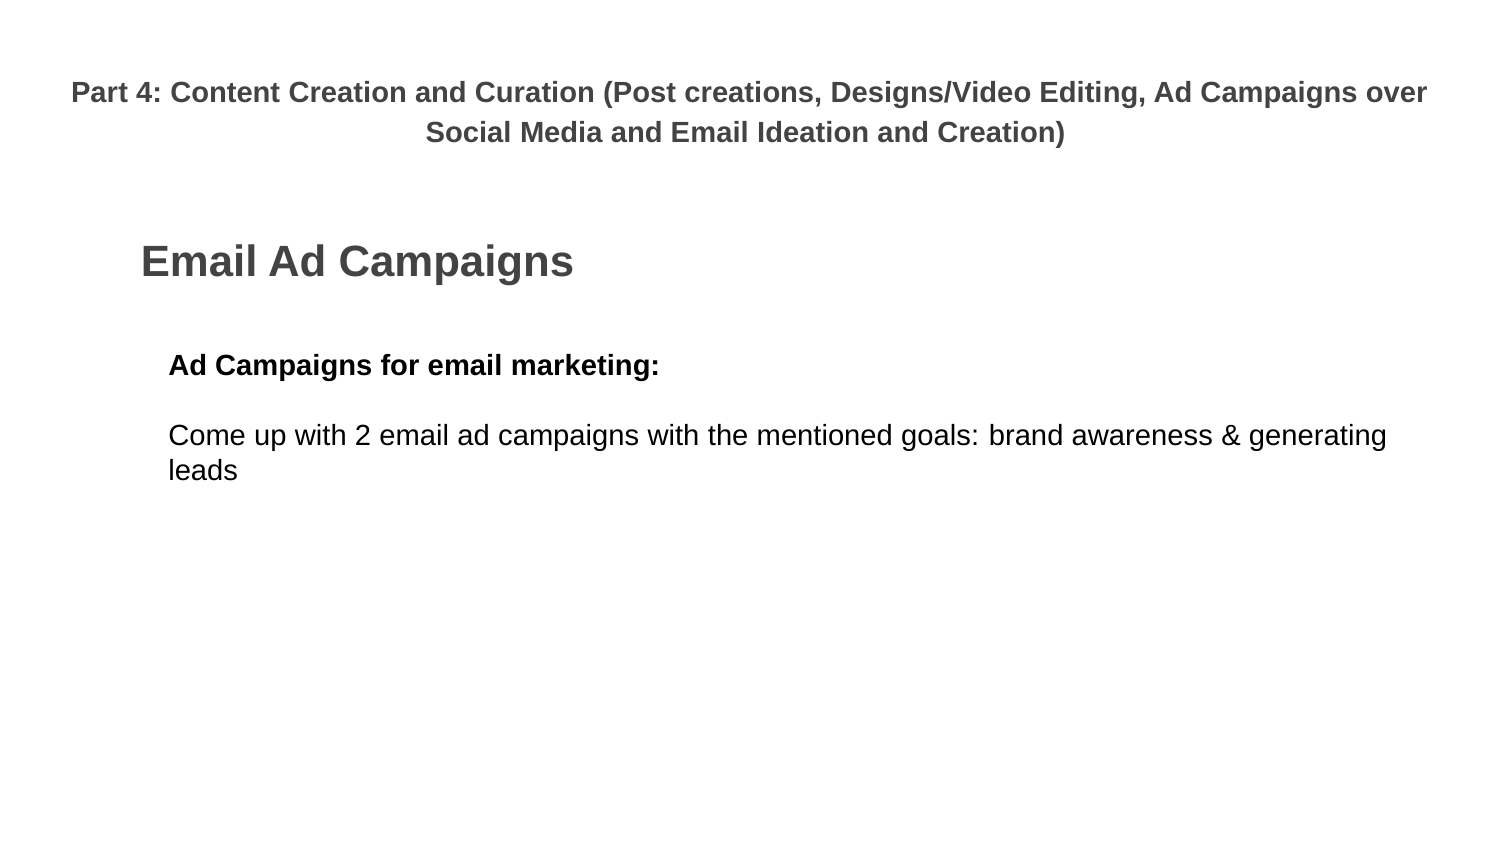

Part 4: Content Creation and Curation (Post creations, Designs/Video Editing, Ad Campaigns over Social Media and Email Ideation and Creation)
Email Ad Campaigns

Ad Campaigns for email marketing:

Come up with 2 email ad campaigns with the mentioned goals: brand awareness & generating leads